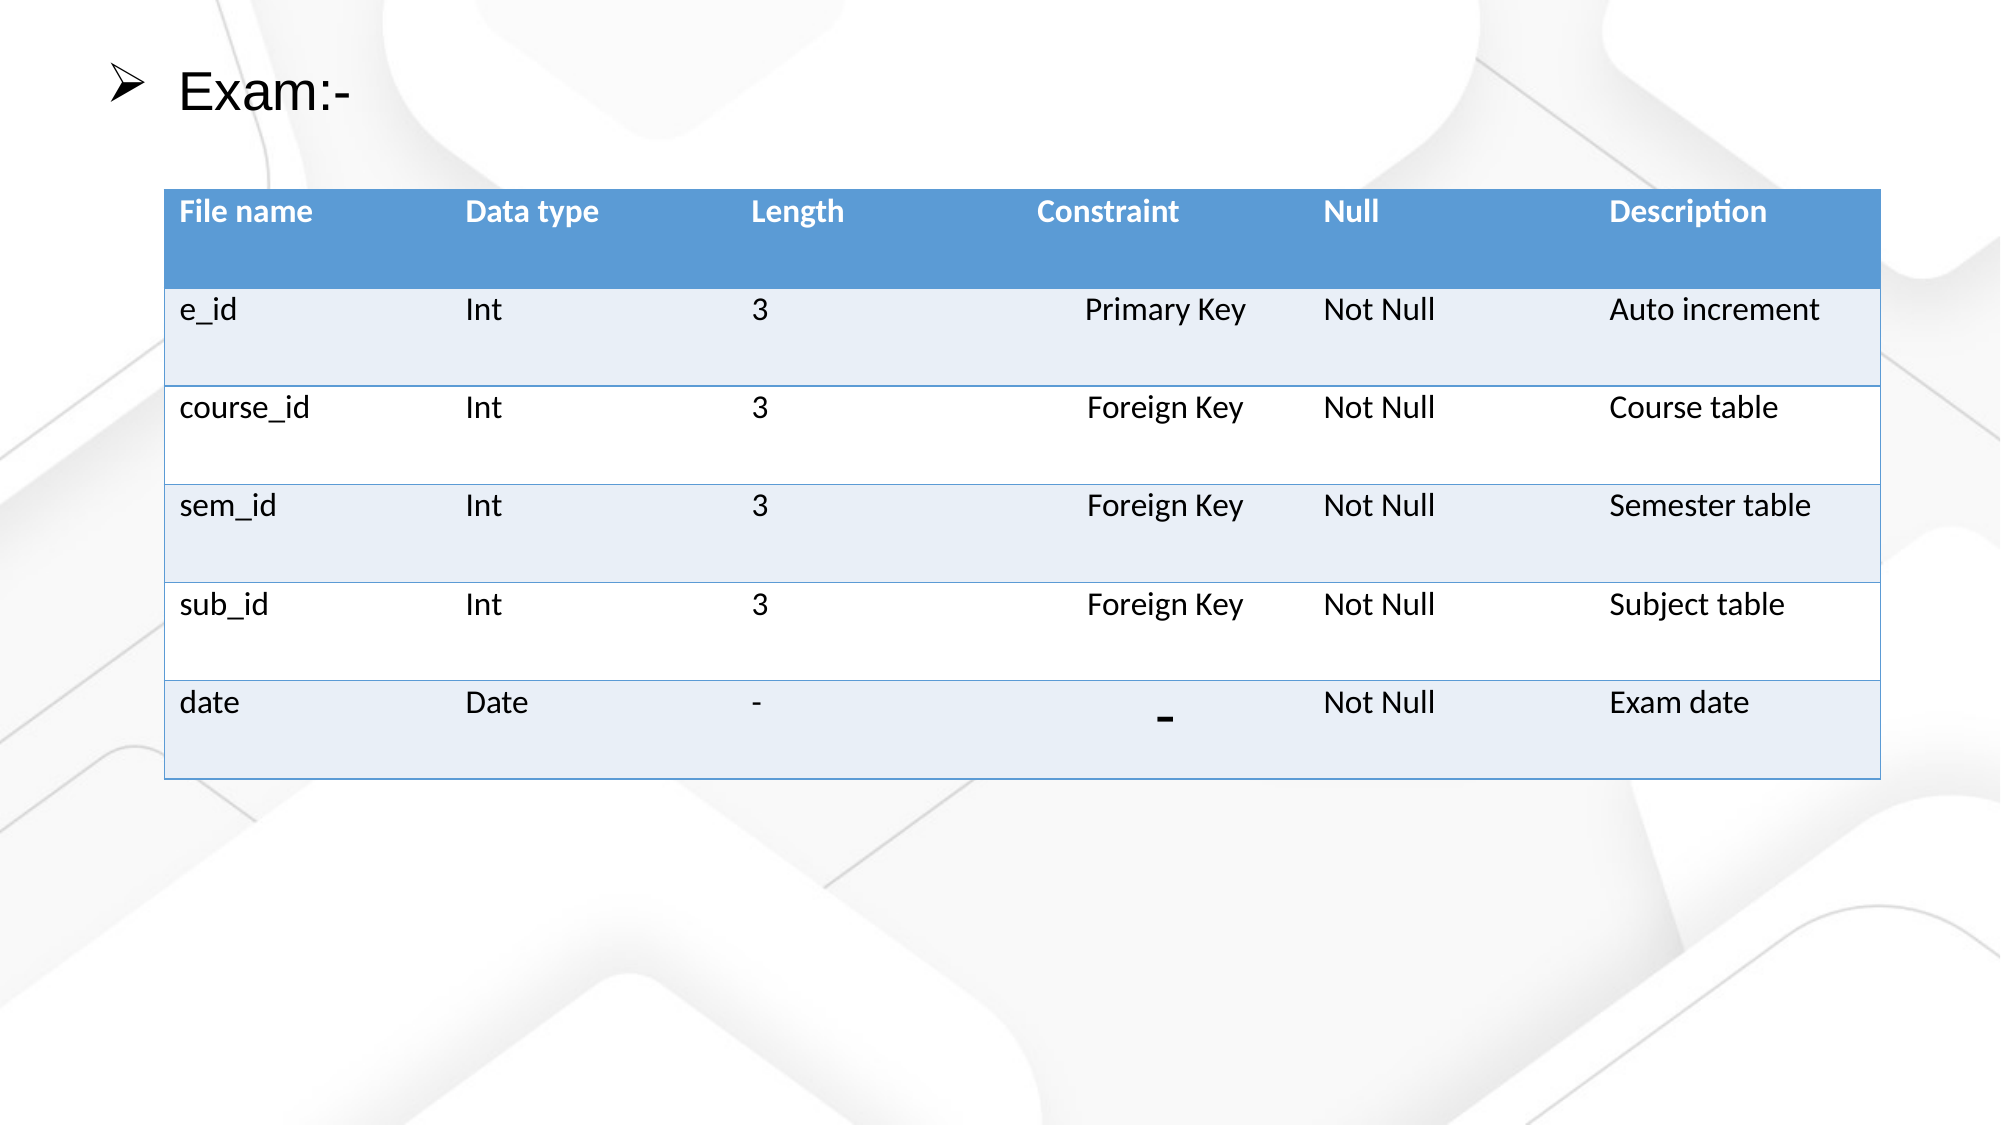

Exam:-
| File name | Data type | Length | Constraint | Null | Description |
| --- | --- | --- | --- | --- | --- |
| e\_id | Int | 3 | Primary Key | Not Null | Auto increment |
| course\_id | Int | 3 | Foreign Key | Not Null | Course table |
| sem\_id | Int | 3 | Foreign Key | Not Null | Semester table |
| sub\_id | Int | 3 | Foreign Key | Not Null | Subject table |
| date | Date | - | - | Not Null | Exam date |